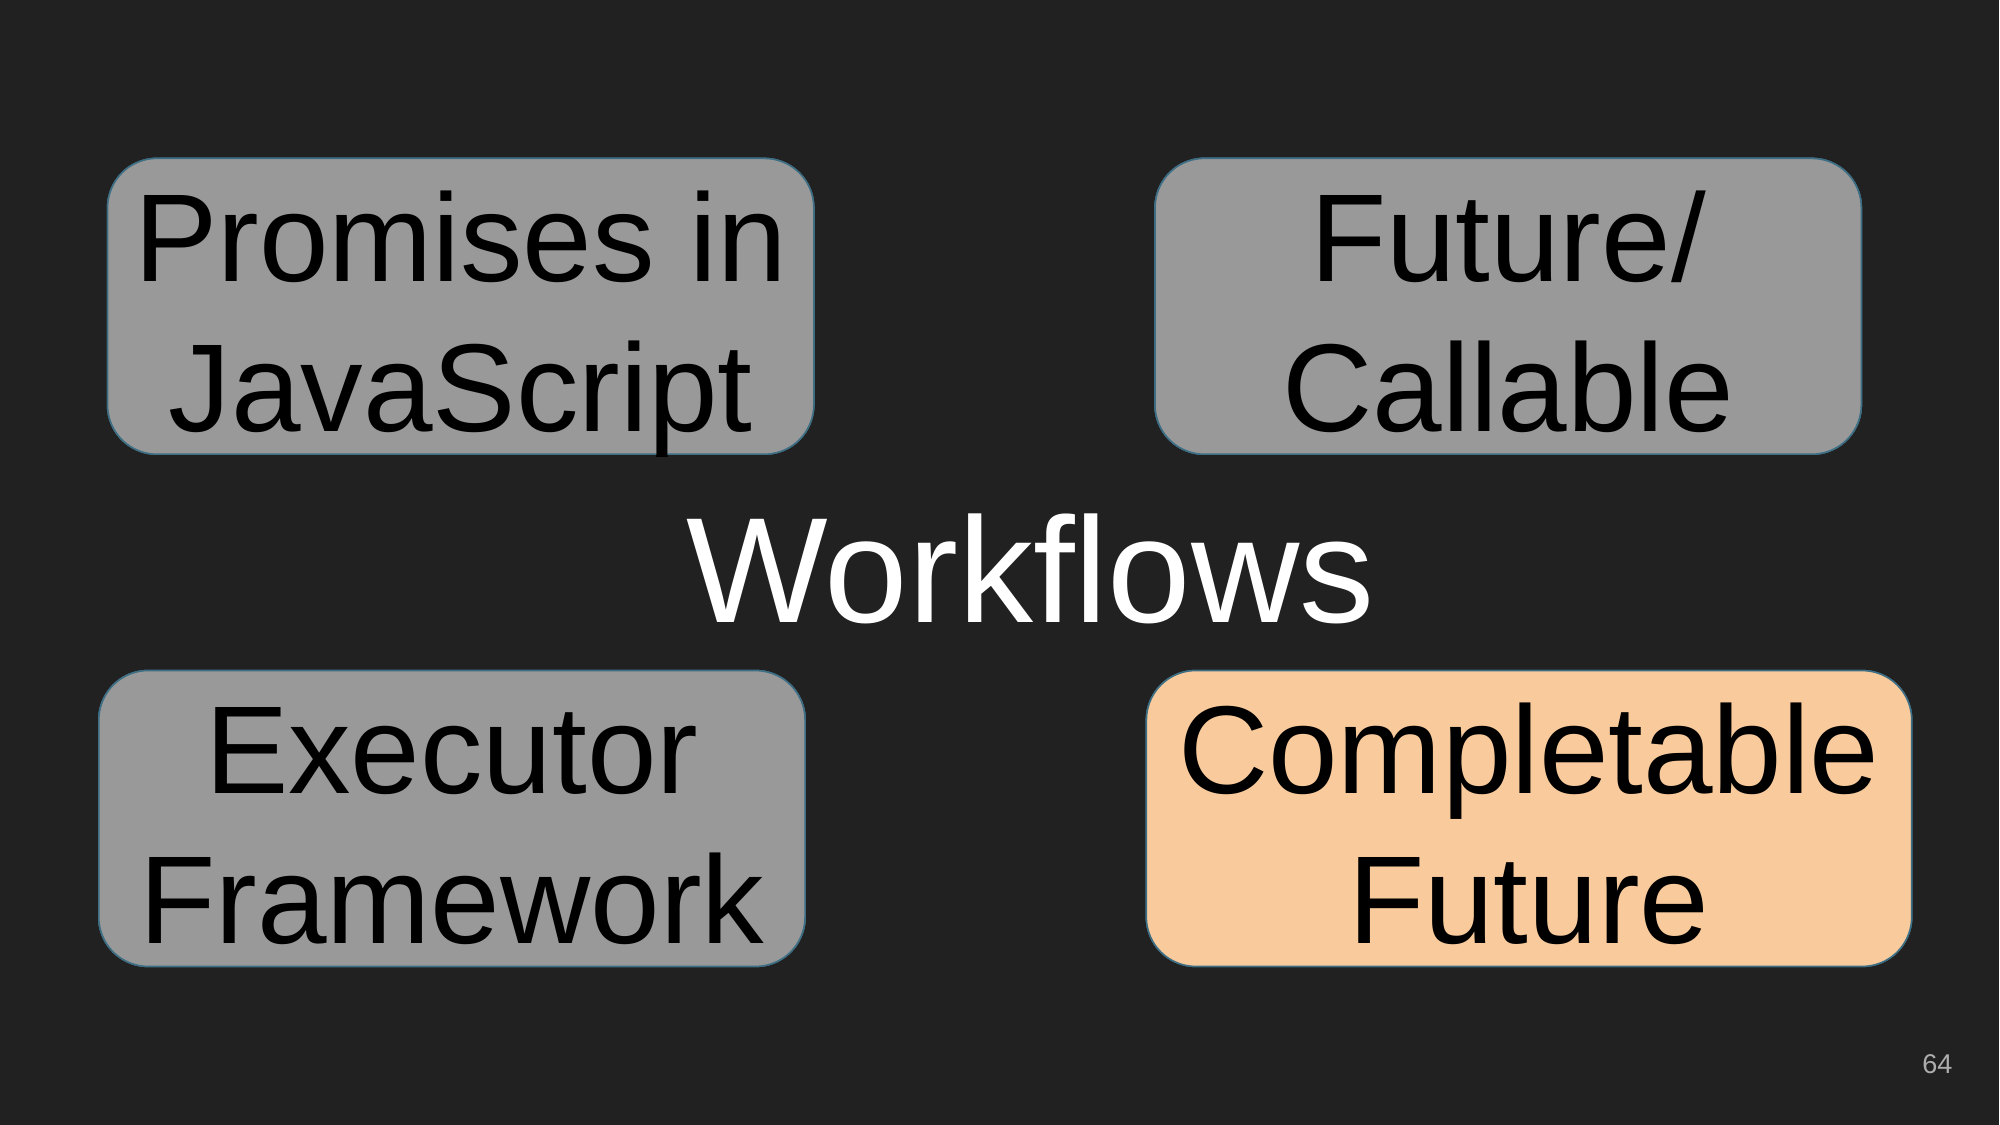

Promises in JavaScript
Promises in JavaScript
Promises in JavaScript
Future/
Callable
Future/
Callable
Future/
Callable
Future/
Callable
# Workflows
Executor Framework
Executor Framework
Executor Framework
Executor Framework
CompletableFuture
CompletableFuture
CompletableFuture
64